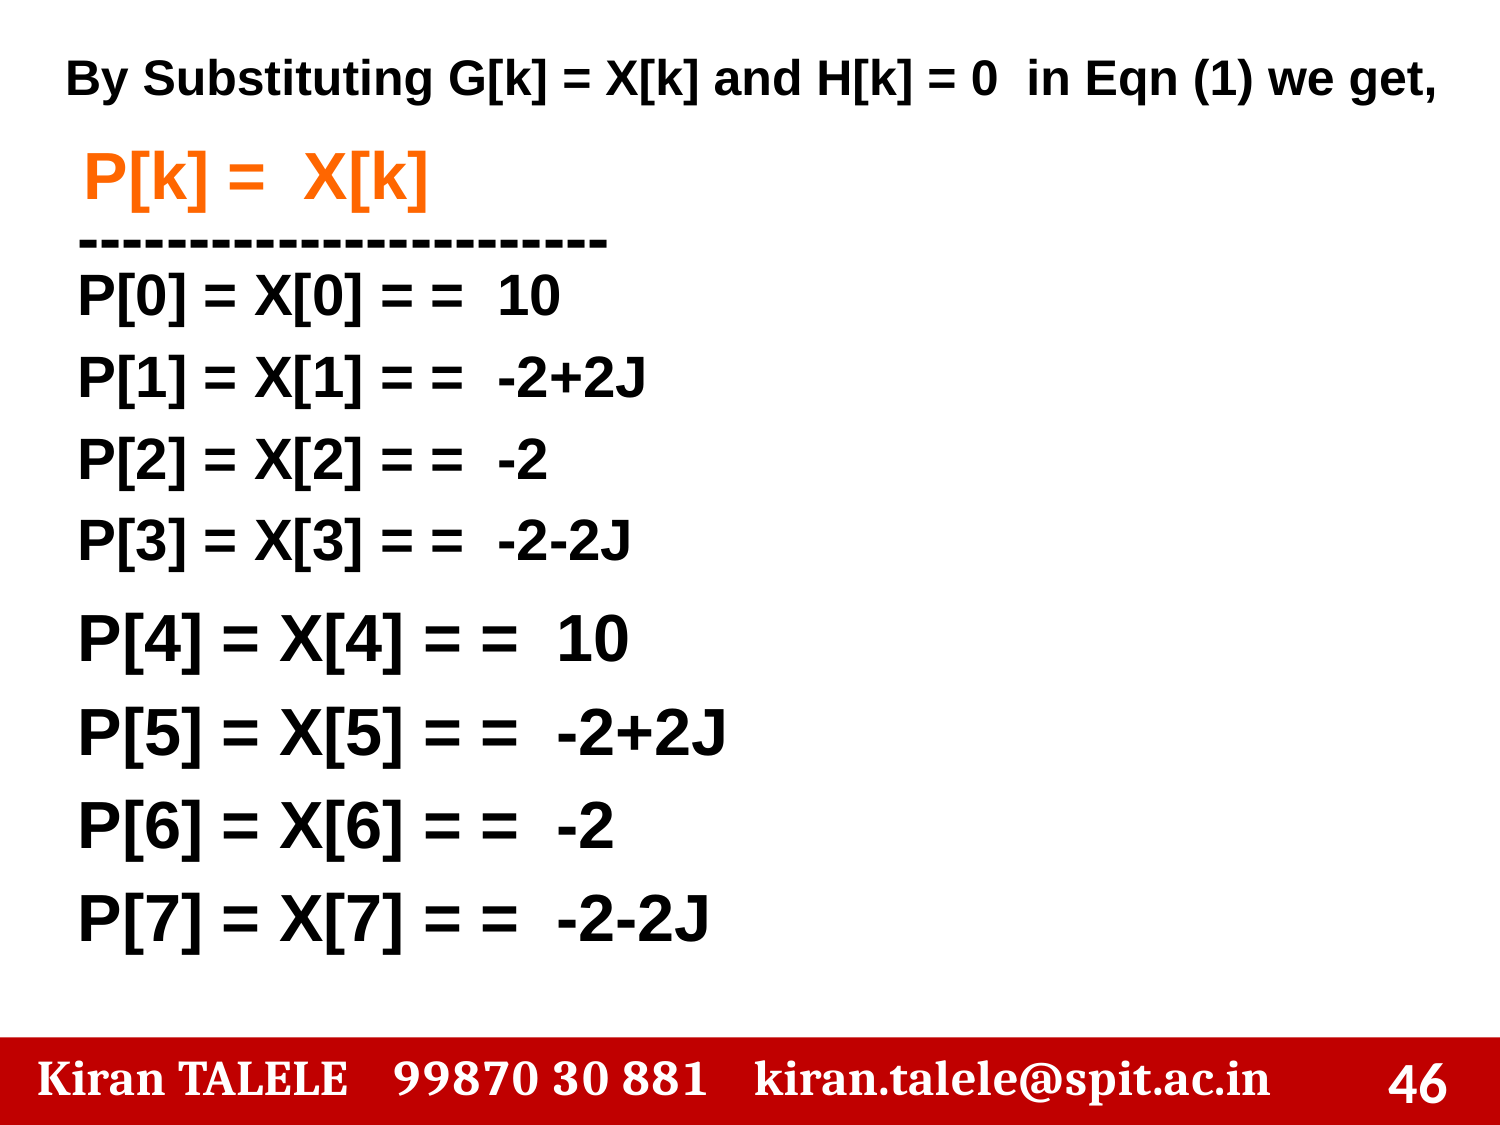

By Substituting G[k] = X[k] and H[k] = 0  in Eqn (1) we get,

 P[k] =  X[k]
------------------------
P[0] = X[0] = =  10
P[1] = X[1] = =  -2+2J
P[2] = X[2] = =  -2
P[3] = X[3] = =  -2-2J
P[4] = X[4] = =  10
P[5] = X[5] = =  -2+2J
P[6] = X[6] = =  -2
P[7] = X[7] = =  -2-2J
46
  Kiran TALELE    99870 30 881    kiran.talele@spit.ac.in
46